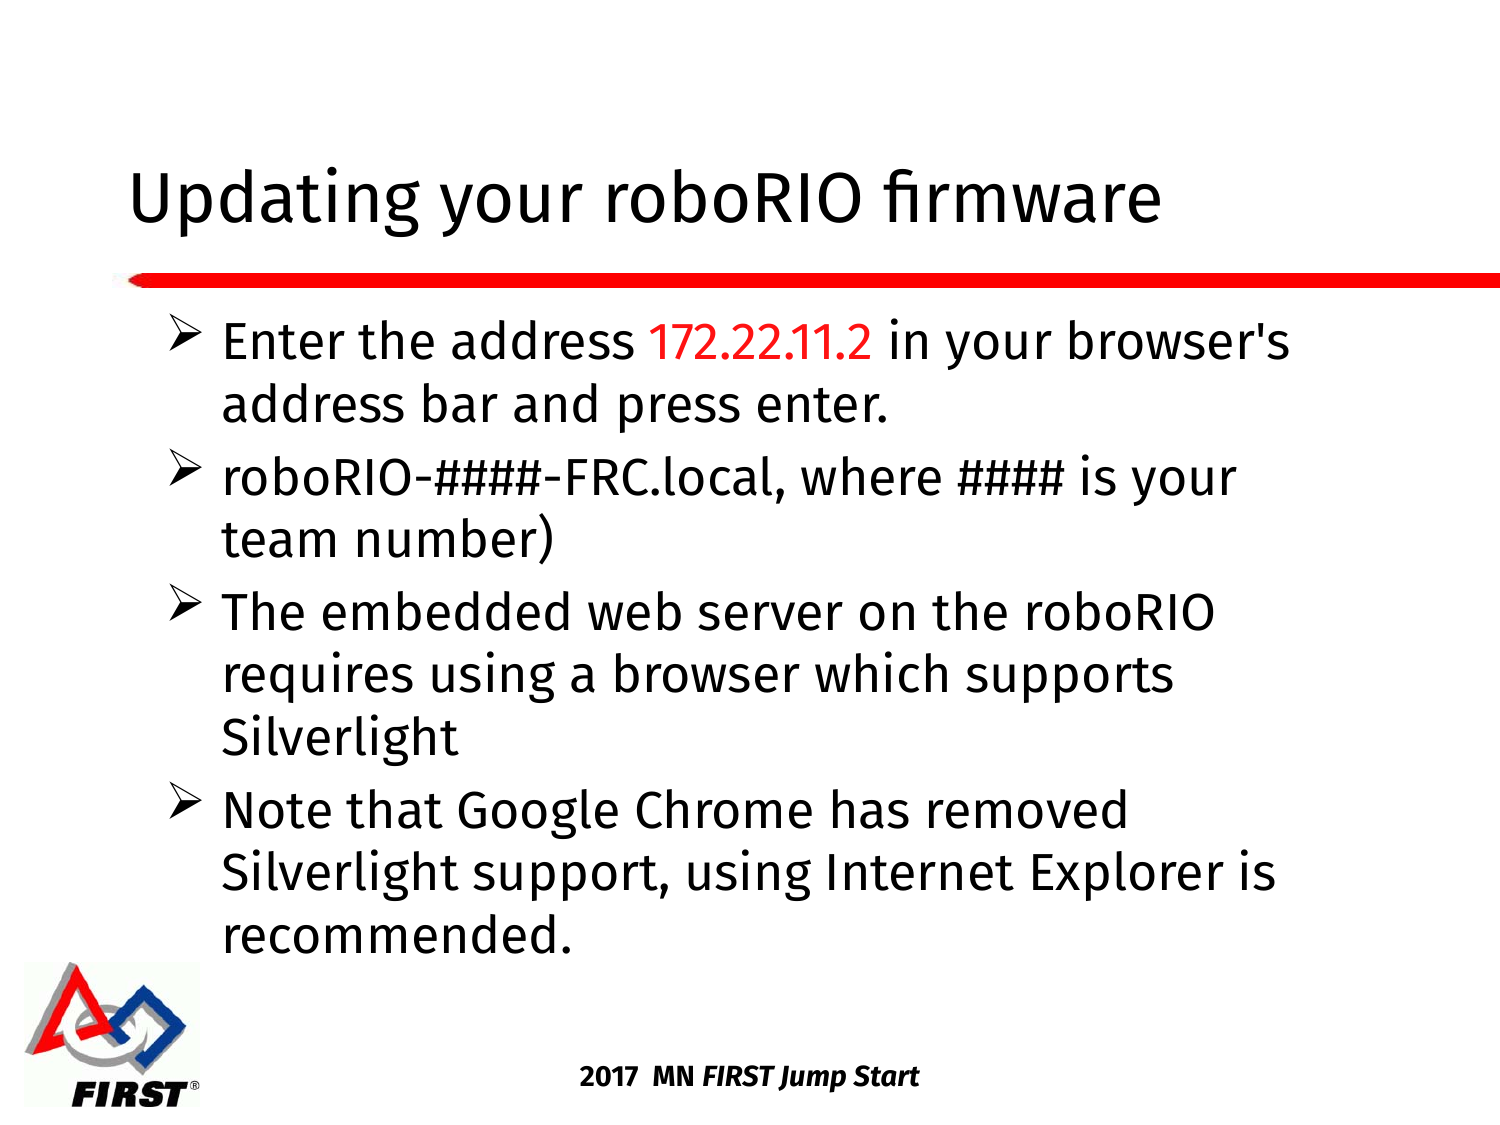

# Updating your roboRIO firmware
Enter the address 172.22.11.2 in your browser's address bar and press enter.
roboRIO-####-FRC.local, where #### is your team number)
The embedded web server on the roboRIO requires using a browser which supports Silverlight
Note that Google Chrome has removed Silverlight support, using Internet Explorer is recommended.

Note that Google Chrome has removed Silverlight support, using Internet Explorer is
recommended.
Getting Started with the 2016 Control System
Getting

2017  MN FIRST Jump Start